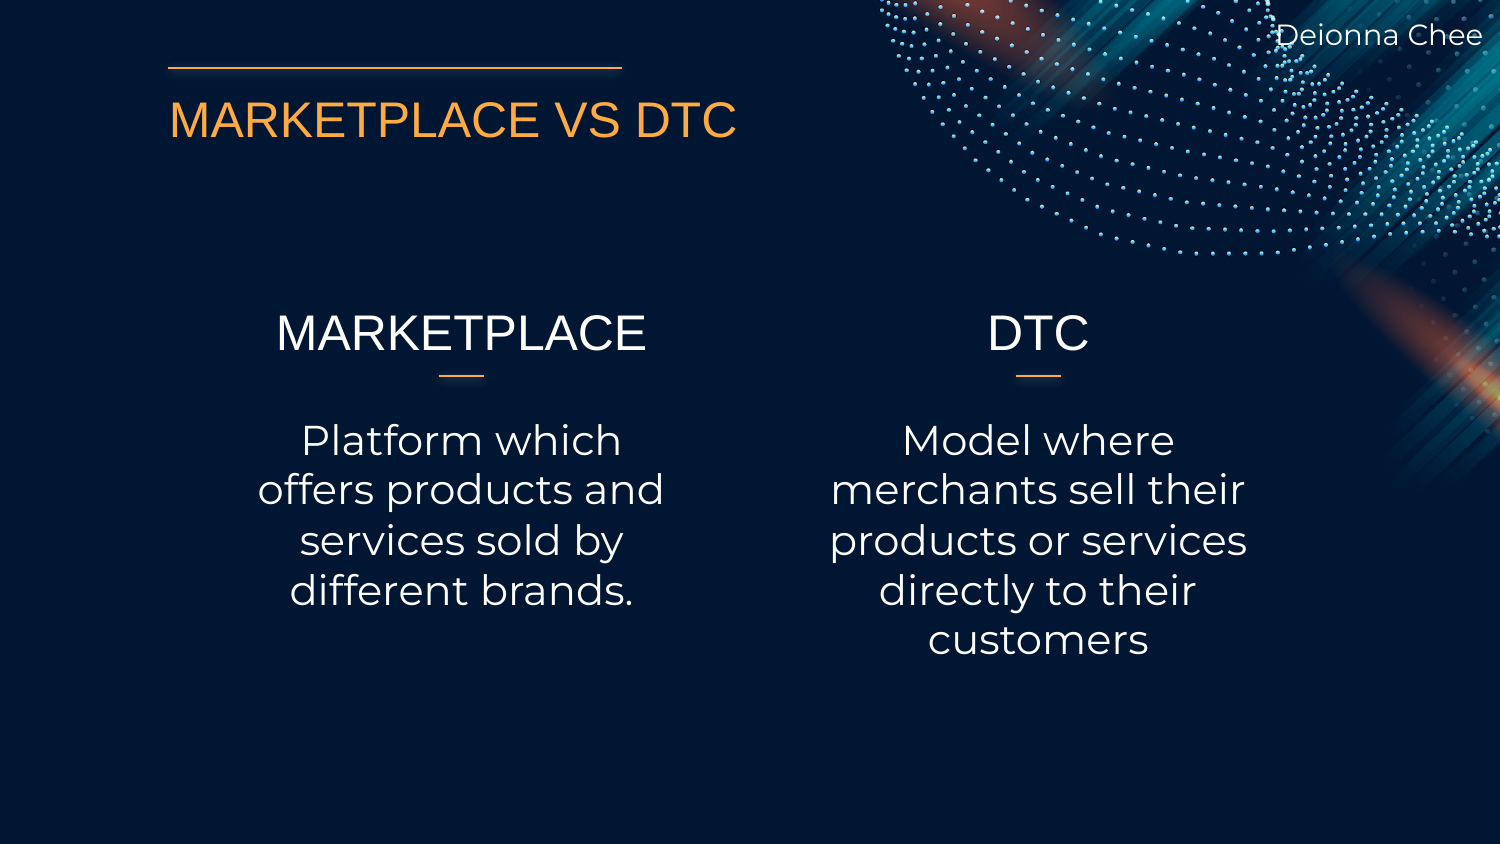

Deionna Chee
MARKETPLACE VS DTC
# MARKETPLACE
DTC
Platform which offers products and services sold by different brands.
Model where merchants sell their products or services directly to their customers